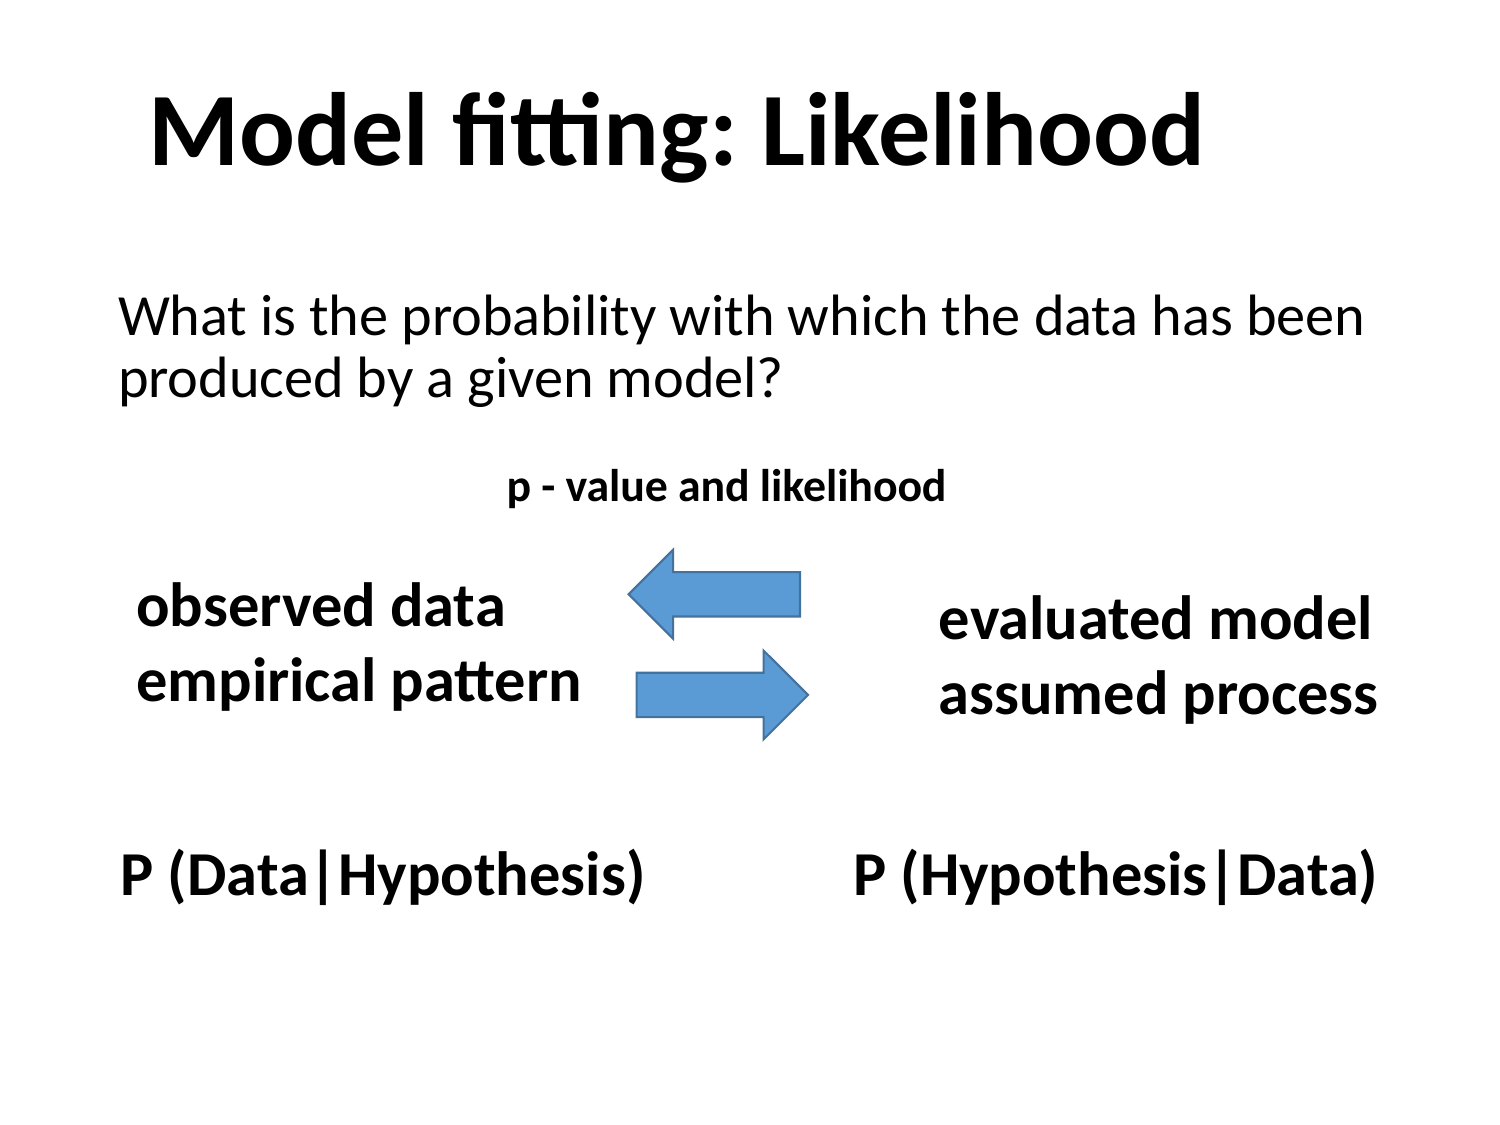

# Model fitting: Likelihood
What is the probability with which the data has been produced by a given model?
p - value and likelihood

observed data
empirical pattern
evaluated model
assumed process

P (Data|Hypothesis)
P (Hypothesis|Data)